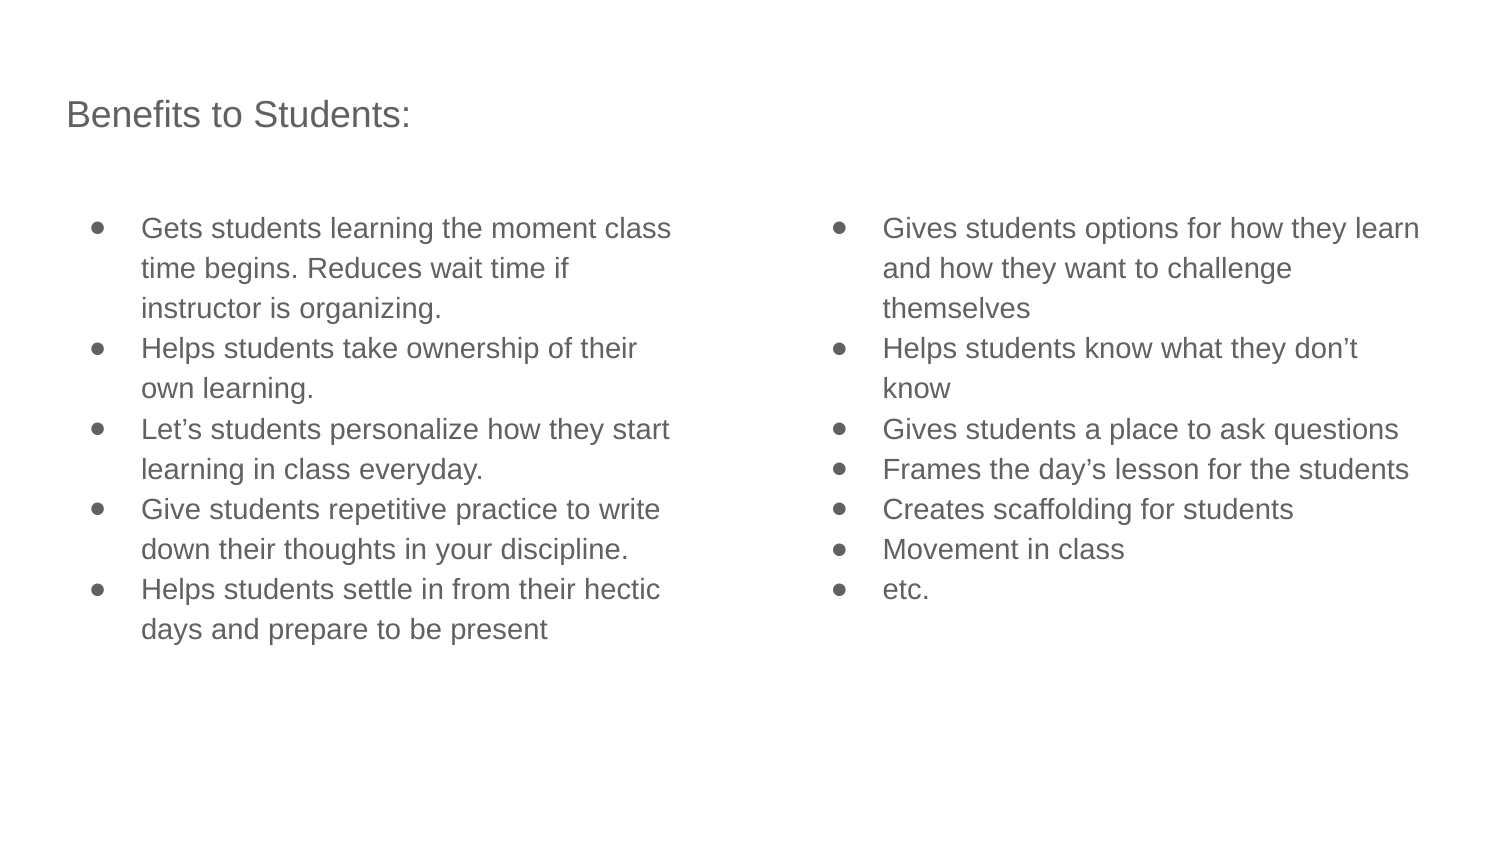

# Benefits to Students:
Gets students learning the moment class time begins. Reduces wait time if instructor is organizing.
Helps students take ownership of their own learning.
Let’s students personalize how they start learning in class everyday.
Give students repetitive practice to write down their thoughts in your discipline.
Helps students settle in from their hectic days and prepare to be present

Gives students options for how they learn and how they want to challenge themselves
Helps students know what they don’t know
Gives students a place to ask questions
Frames the day’s lesson for the students
Creates scaffolding for students
Movement in class
etc.